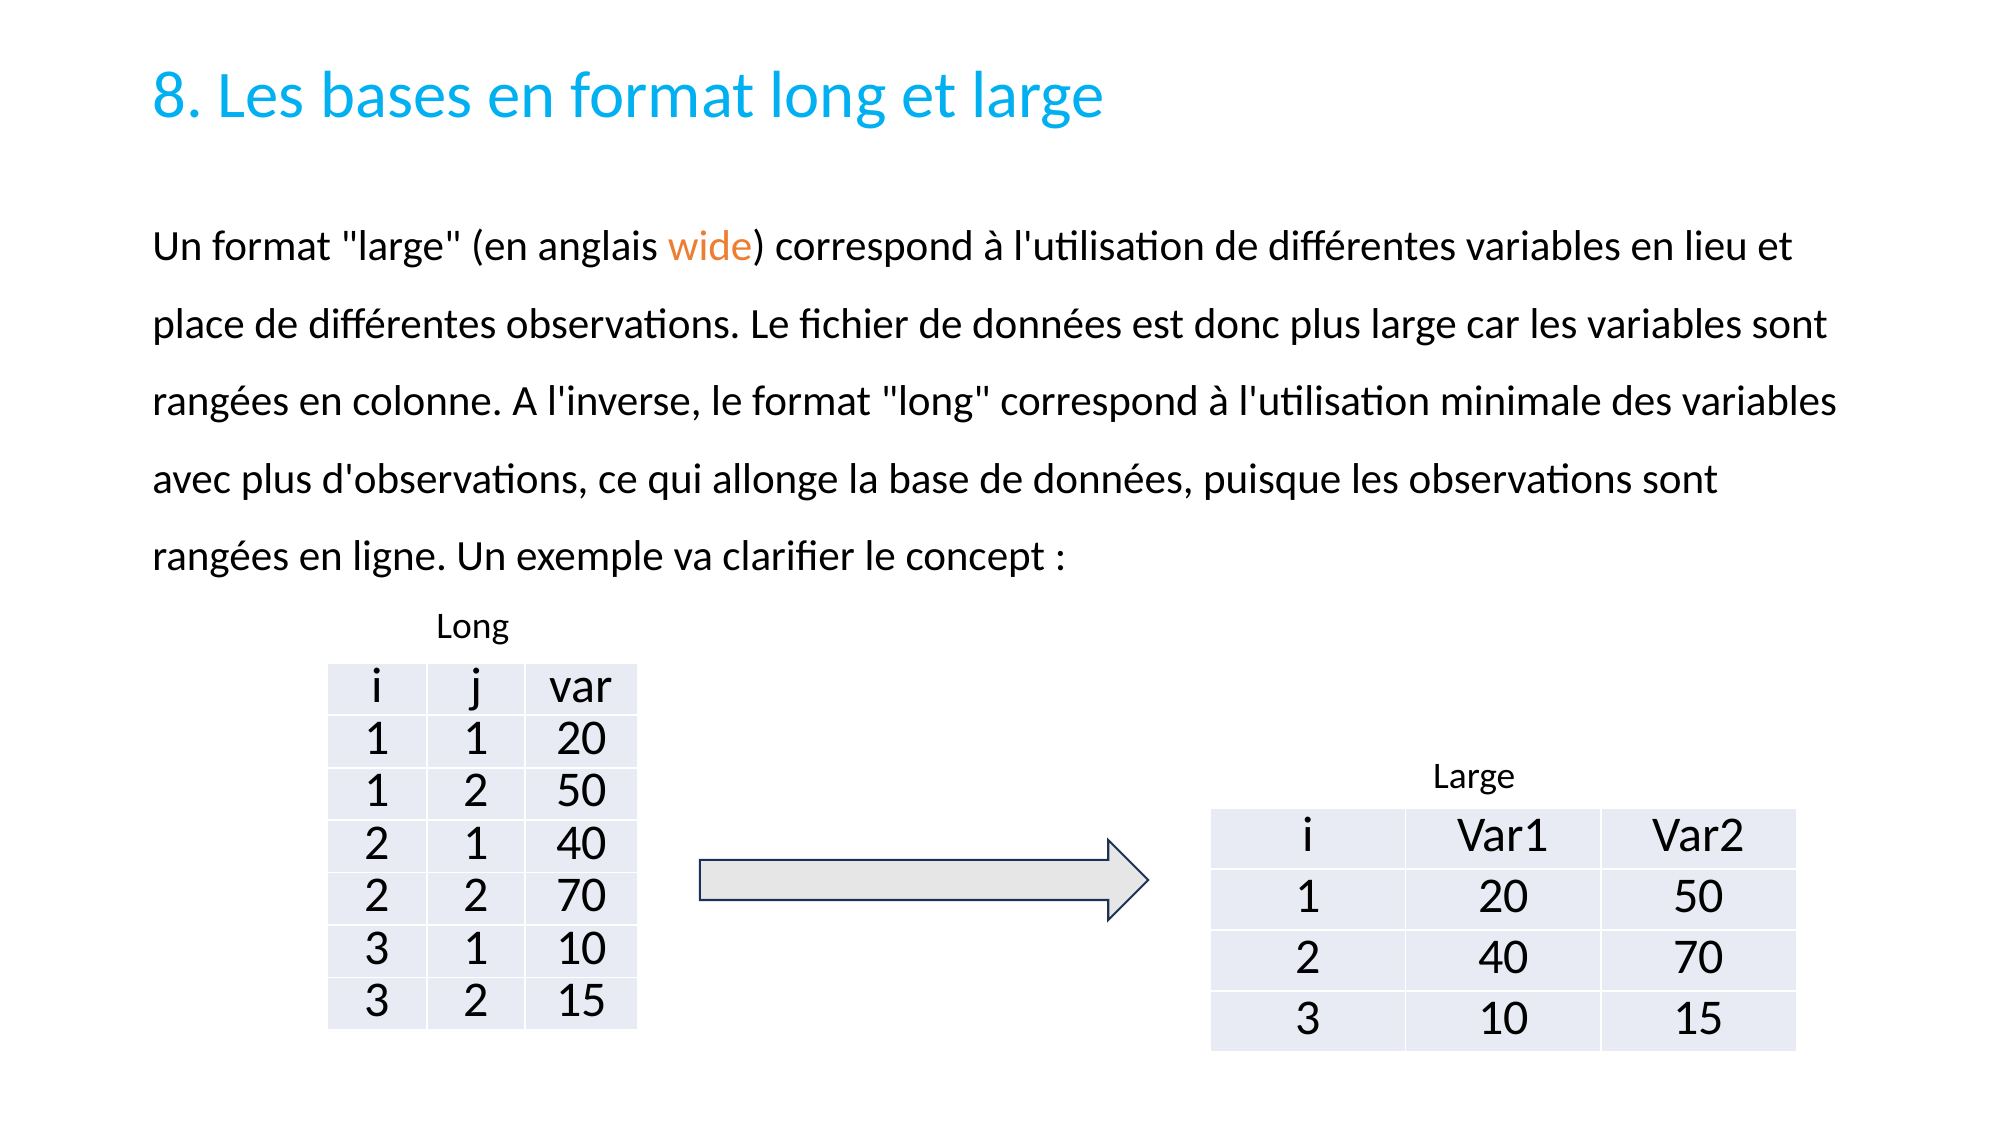

# 8. Les bases en format long et large
Un format "large" (en anglais wide) correspond à l'utilisation de différentes variables en lieu et place de différentes observations. Le fichier de données est donc plus large car les variables sont rangées en colonne. A l'inverse, le format "long" correspond à l'utilisation minimale des variables avec plus d'observations, ce qui allonge la base de données, puisque les observations sont rangées en ligne. Un exemple va clarifier le concept :
Long
| i | j | var |
| --- | --- | --- |
| 1 | 1 | 20 |
| 1 | 2 | 50 |
| 2 | 1 | 40 |
| 2 | 2 | 70 |
| 3 | 1 | 10 |
| 3 | 2 | 15 |
Large
| i | Var1 | Var2 |
| --- | --- | --- |
| 1 | 20 | 50 |
| 2 | 40 | 70 |
| 3 | 10 | 15 |